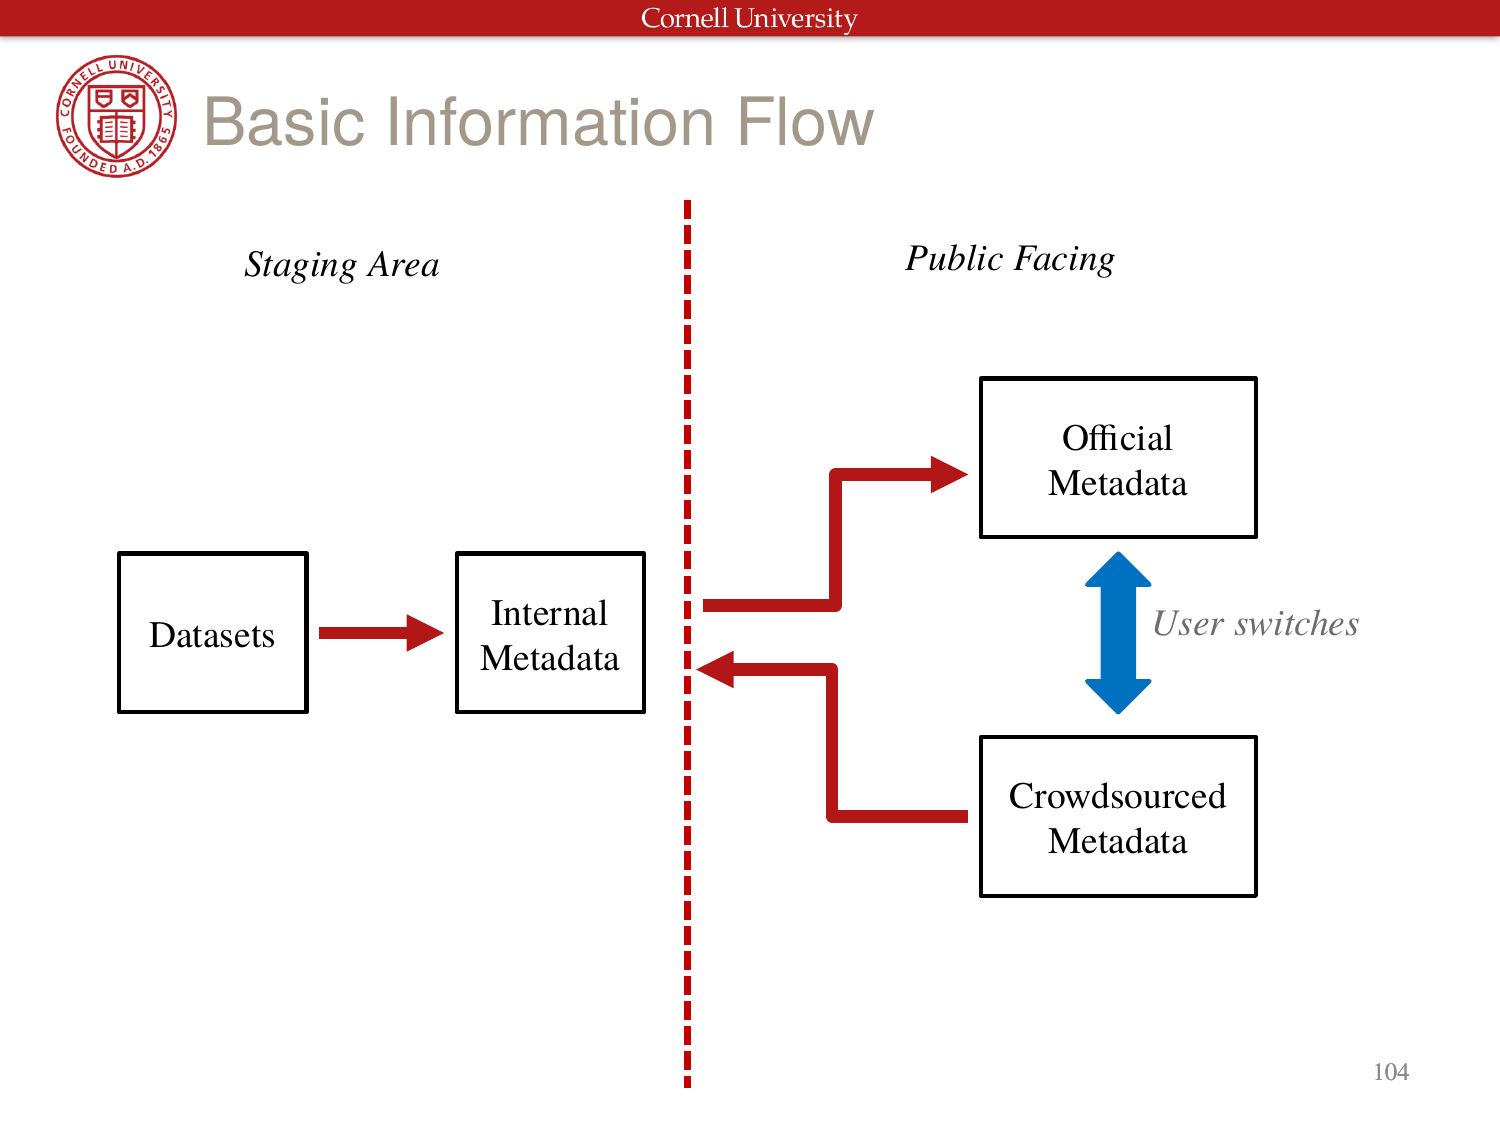

# Basic Information Flow
Public Facing
Staging Area
Official
Metadata
Internal
Metadata

Datasets
User switches
Crowdsourced
Metadata
104
104